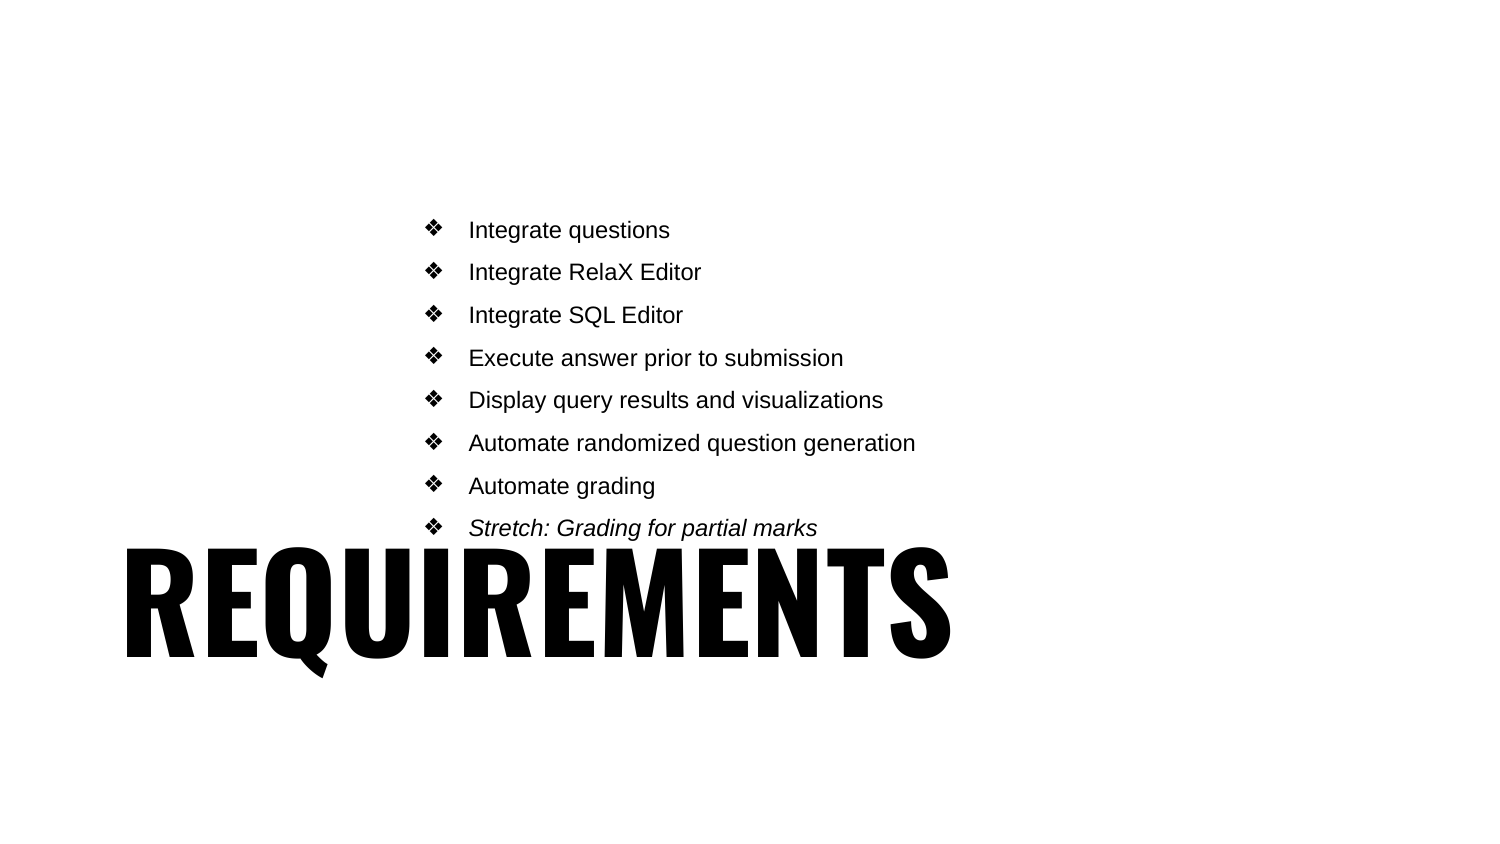

Integrate questions
Integrate RelaX Editor
Integrate SQL Editor
Execute answer prior to submission
Display query results and visualizations
Automate randomized question generation
Automate grading
Stretch: Grading for partial marks
# REQUIREMENTS